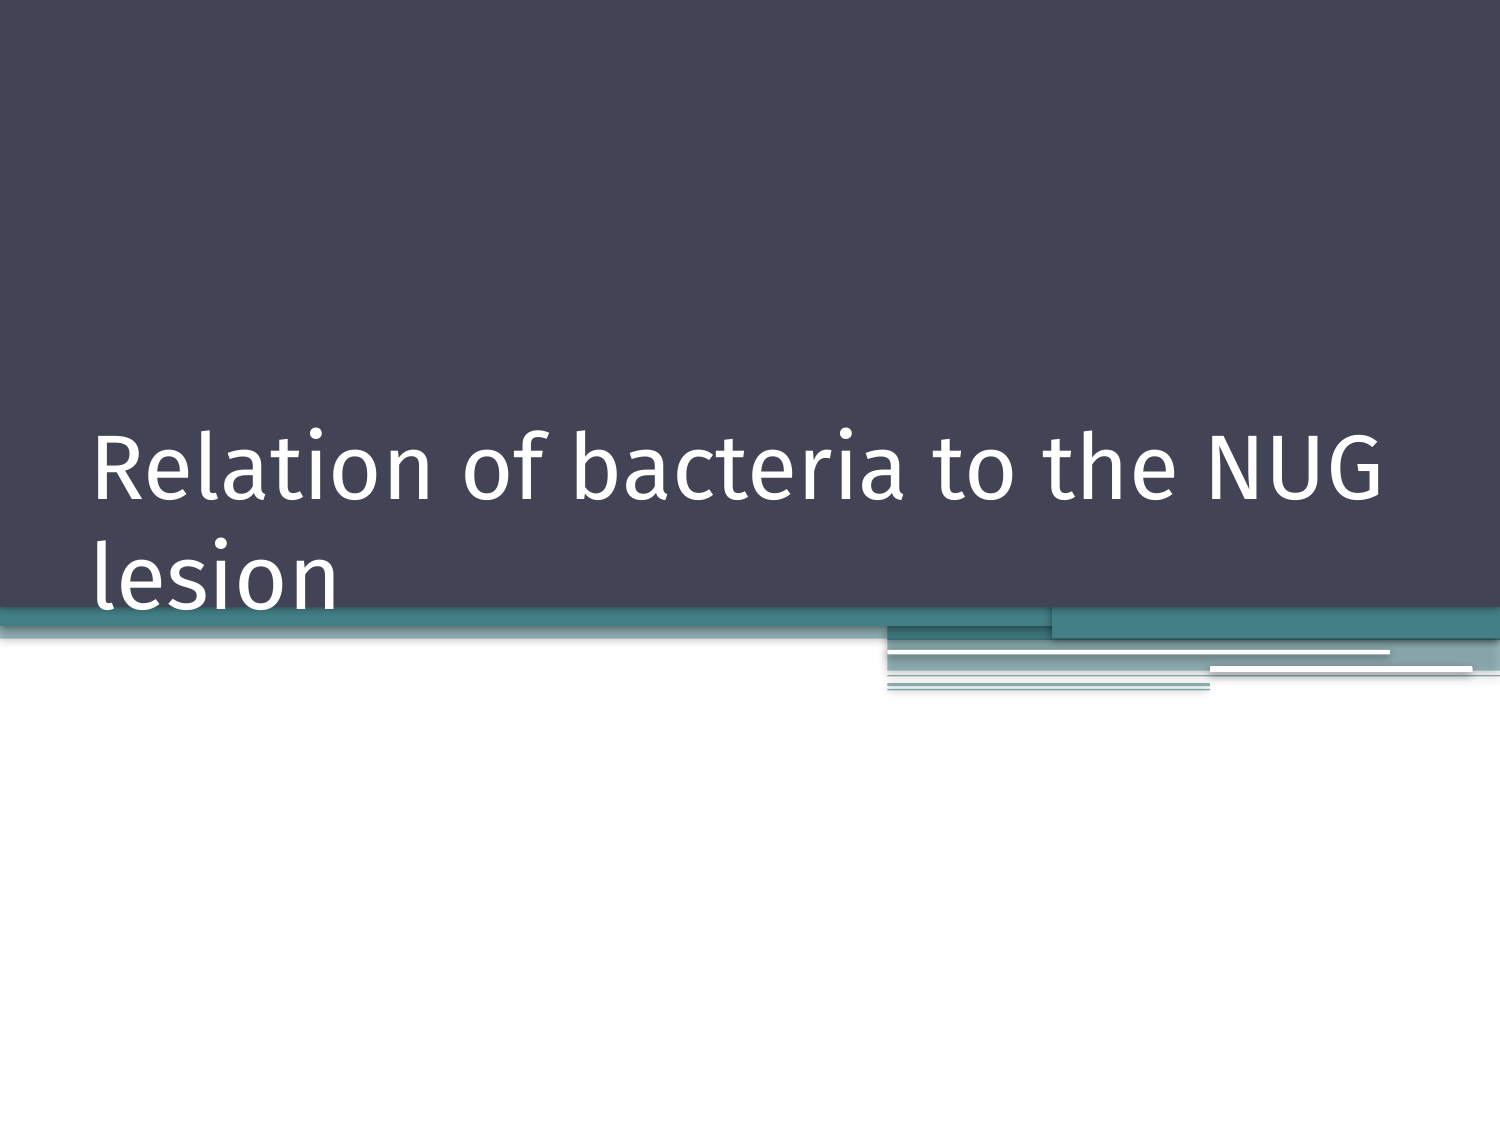

# Relation of bacteria to the NUG lesion